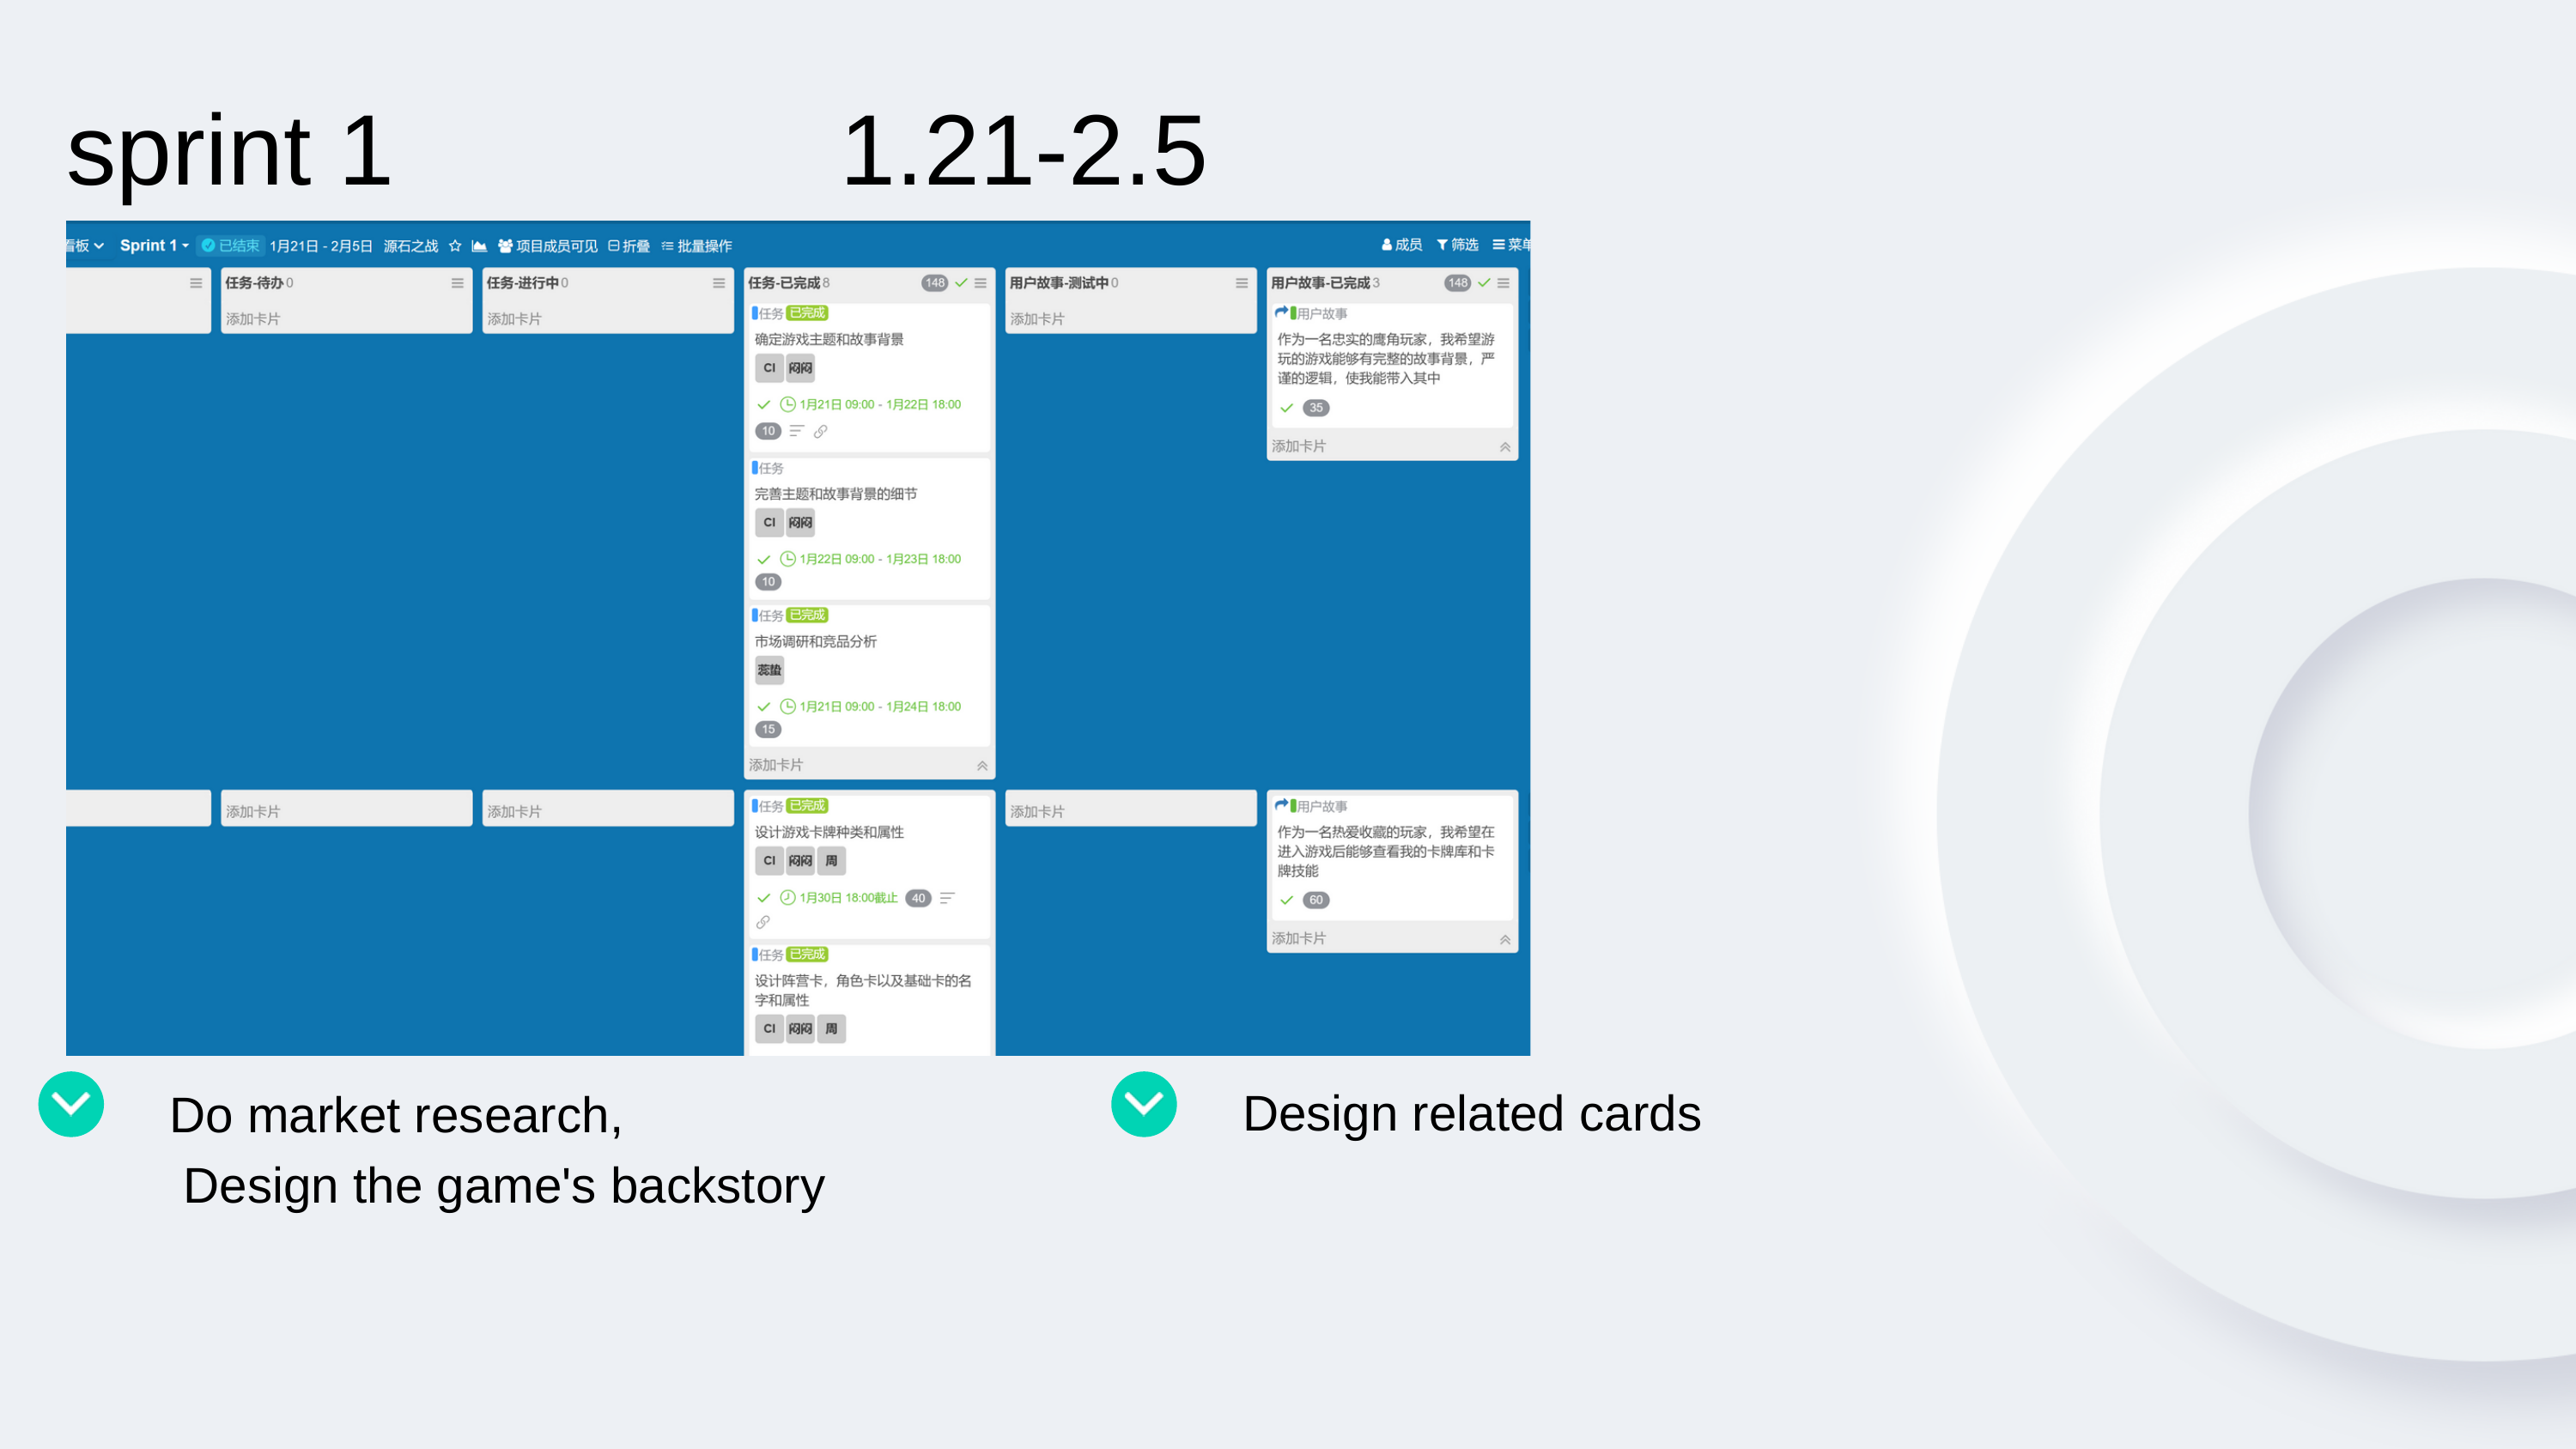

sprint 1                1.21-2.5

Design related cards

Do market research,
 Design the game's backstory